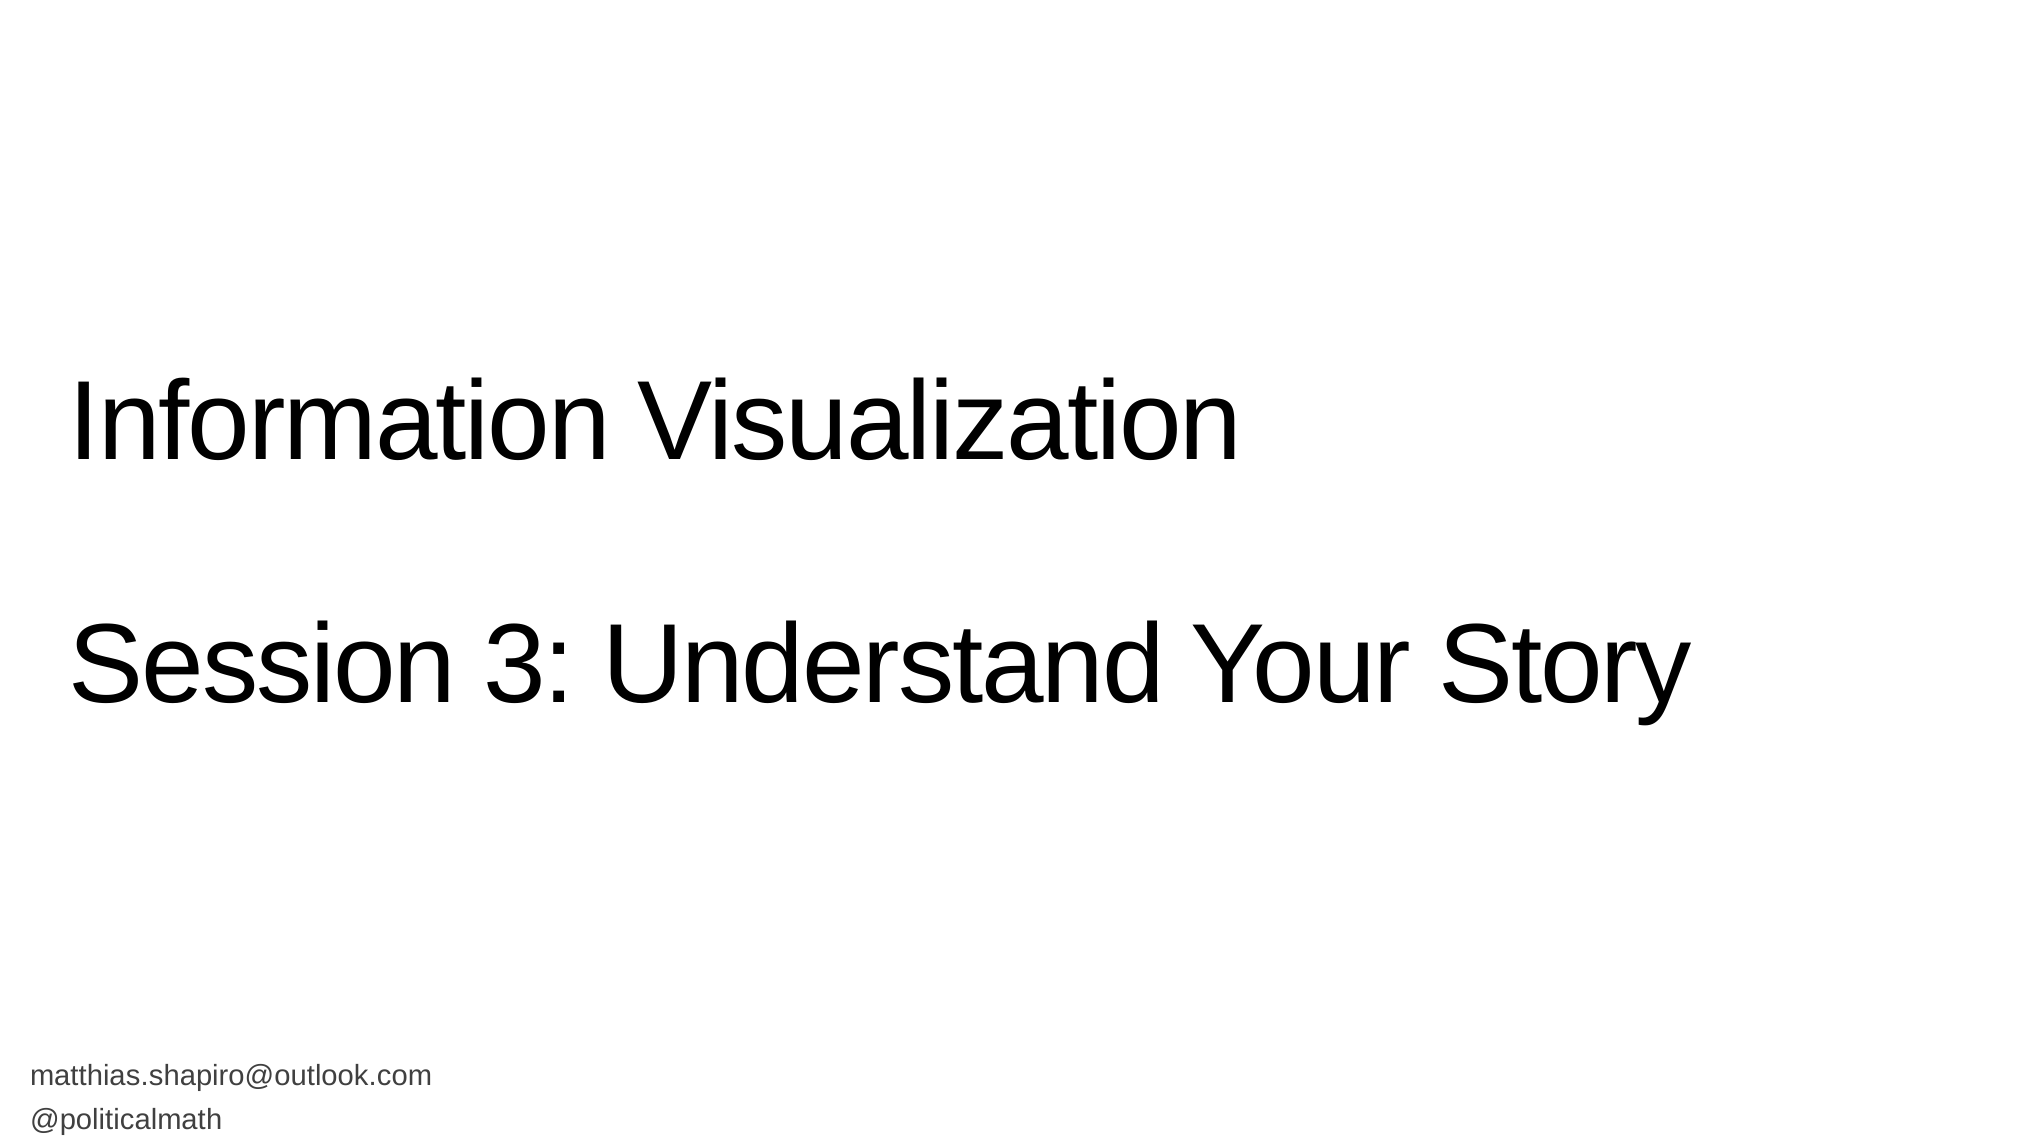

# Information Visualization Session 3: Understand Your Story